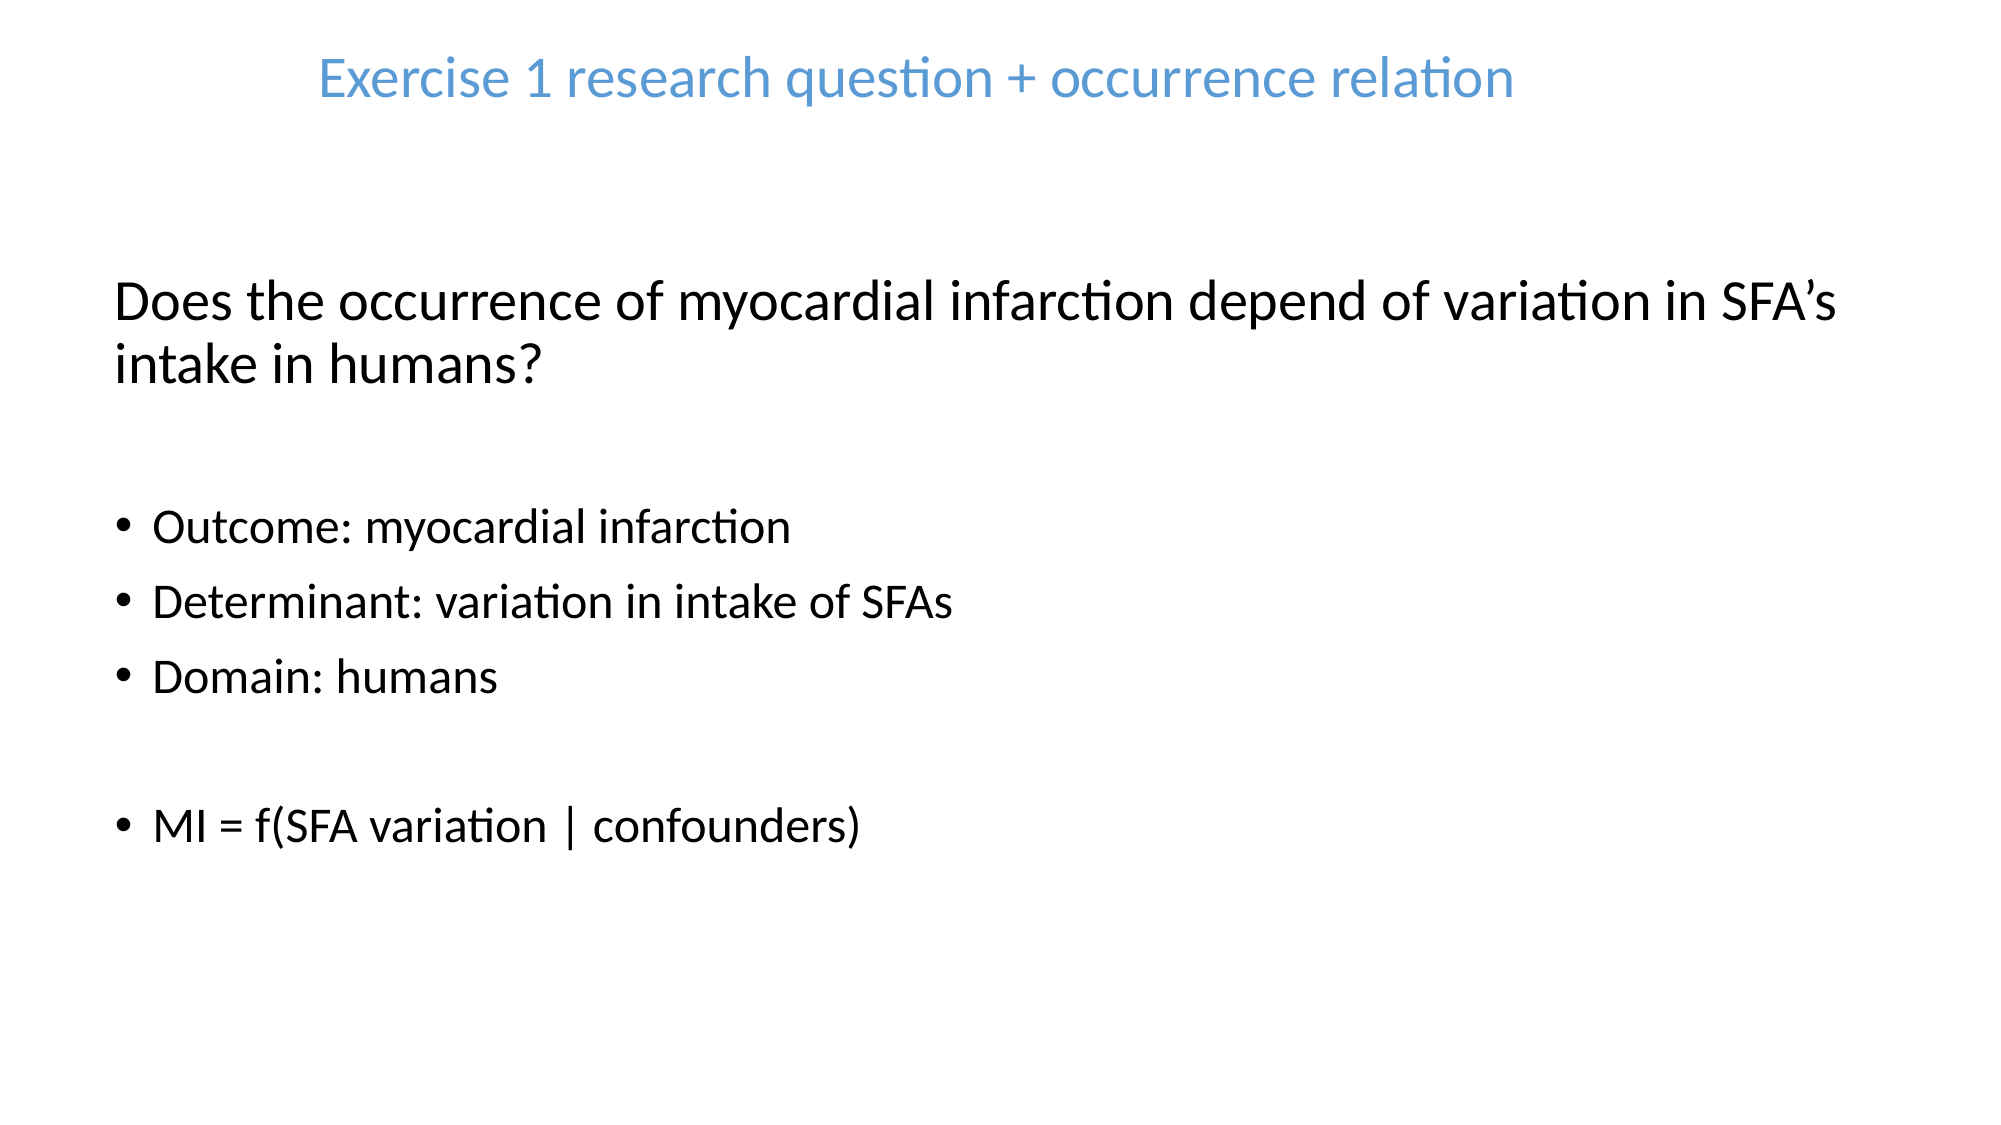

Exercise 1 research question + occurrence relation
Does the occurrence of myocardial infarction depend of variation in SFA’s intake in humans?

Outcome: myocardial infarction
Determinant: variation in intake of SFAs
Domain: humans

MI = f(SFA variation | confounders)